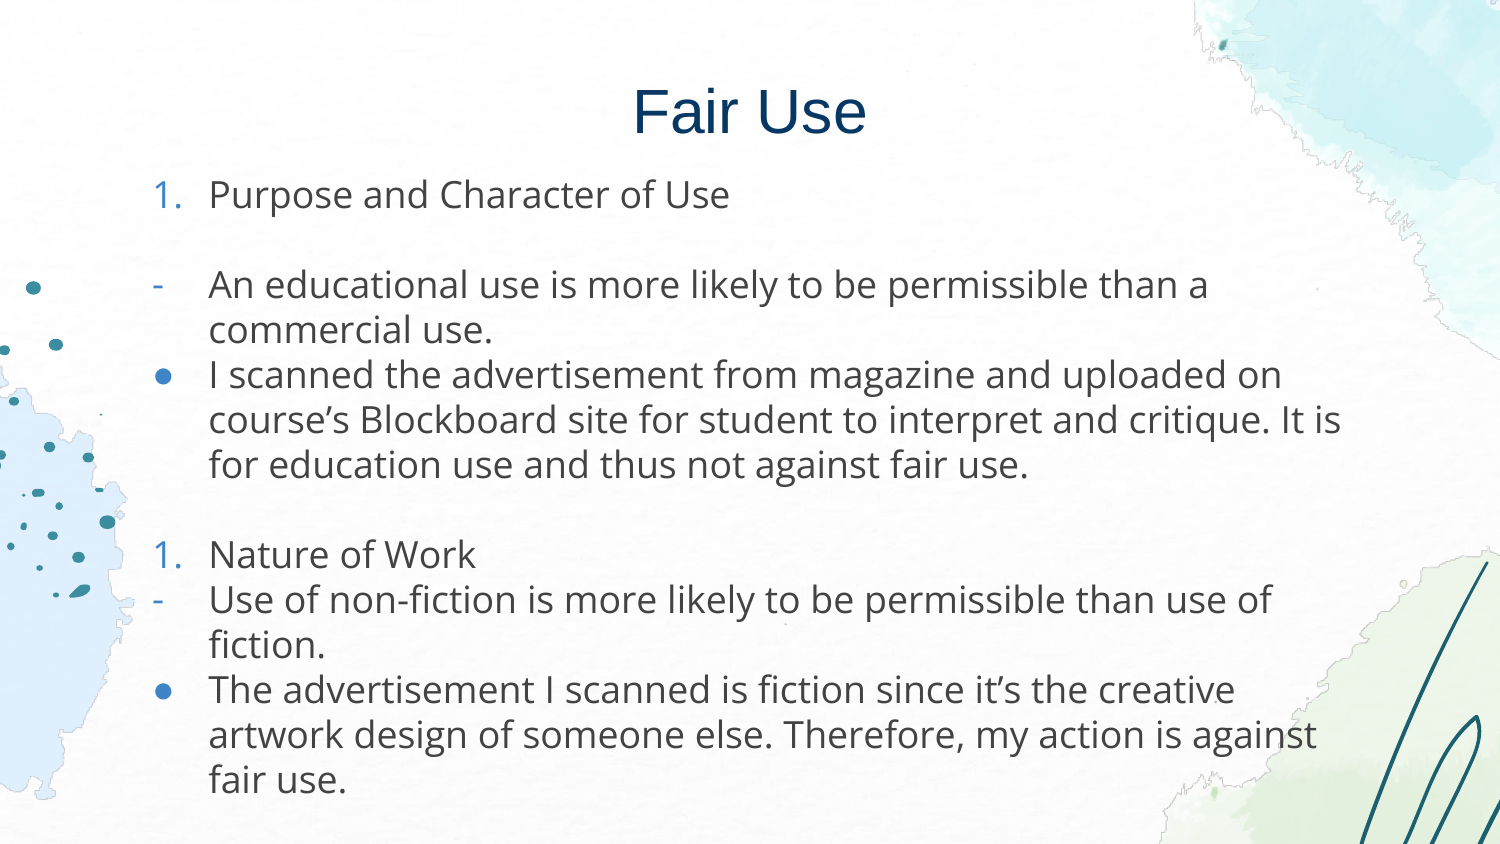

# Fair Use
Purpose and Character of Use

An educational use is more likely to be permissible than a commercial use.
I scanned the advertisement from magazine and uploaded on course’s Blockboard site for student to interpret and critique. It is for education use and thus not against fair use.

Nature of Work
Use of non-fiction is more likely to be permissible than use of fiction.
The advertisement I scanned is fiction since it’s the creative artwork design of someone else. Therefore, my action is against fair use.